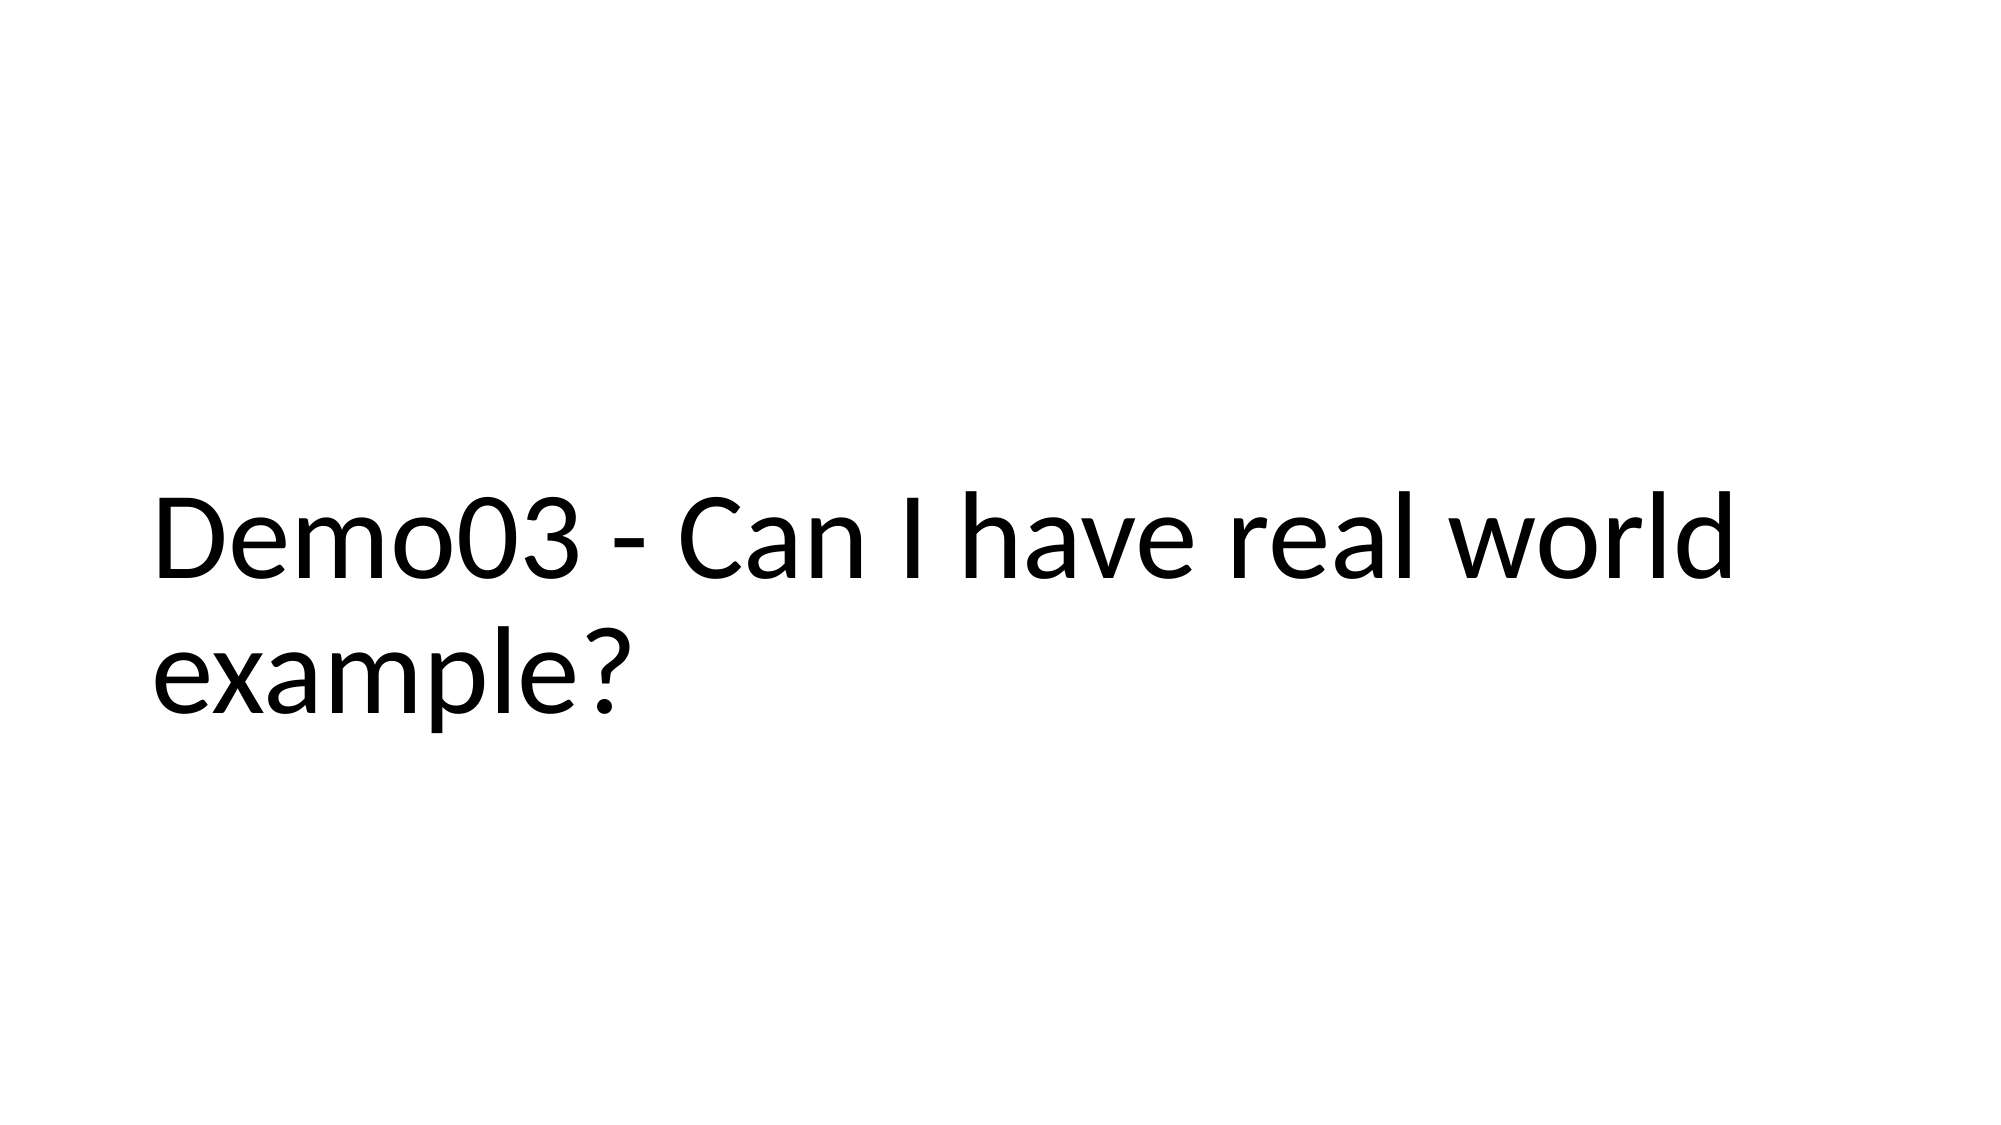

# Demo03 - Can I have real world example?